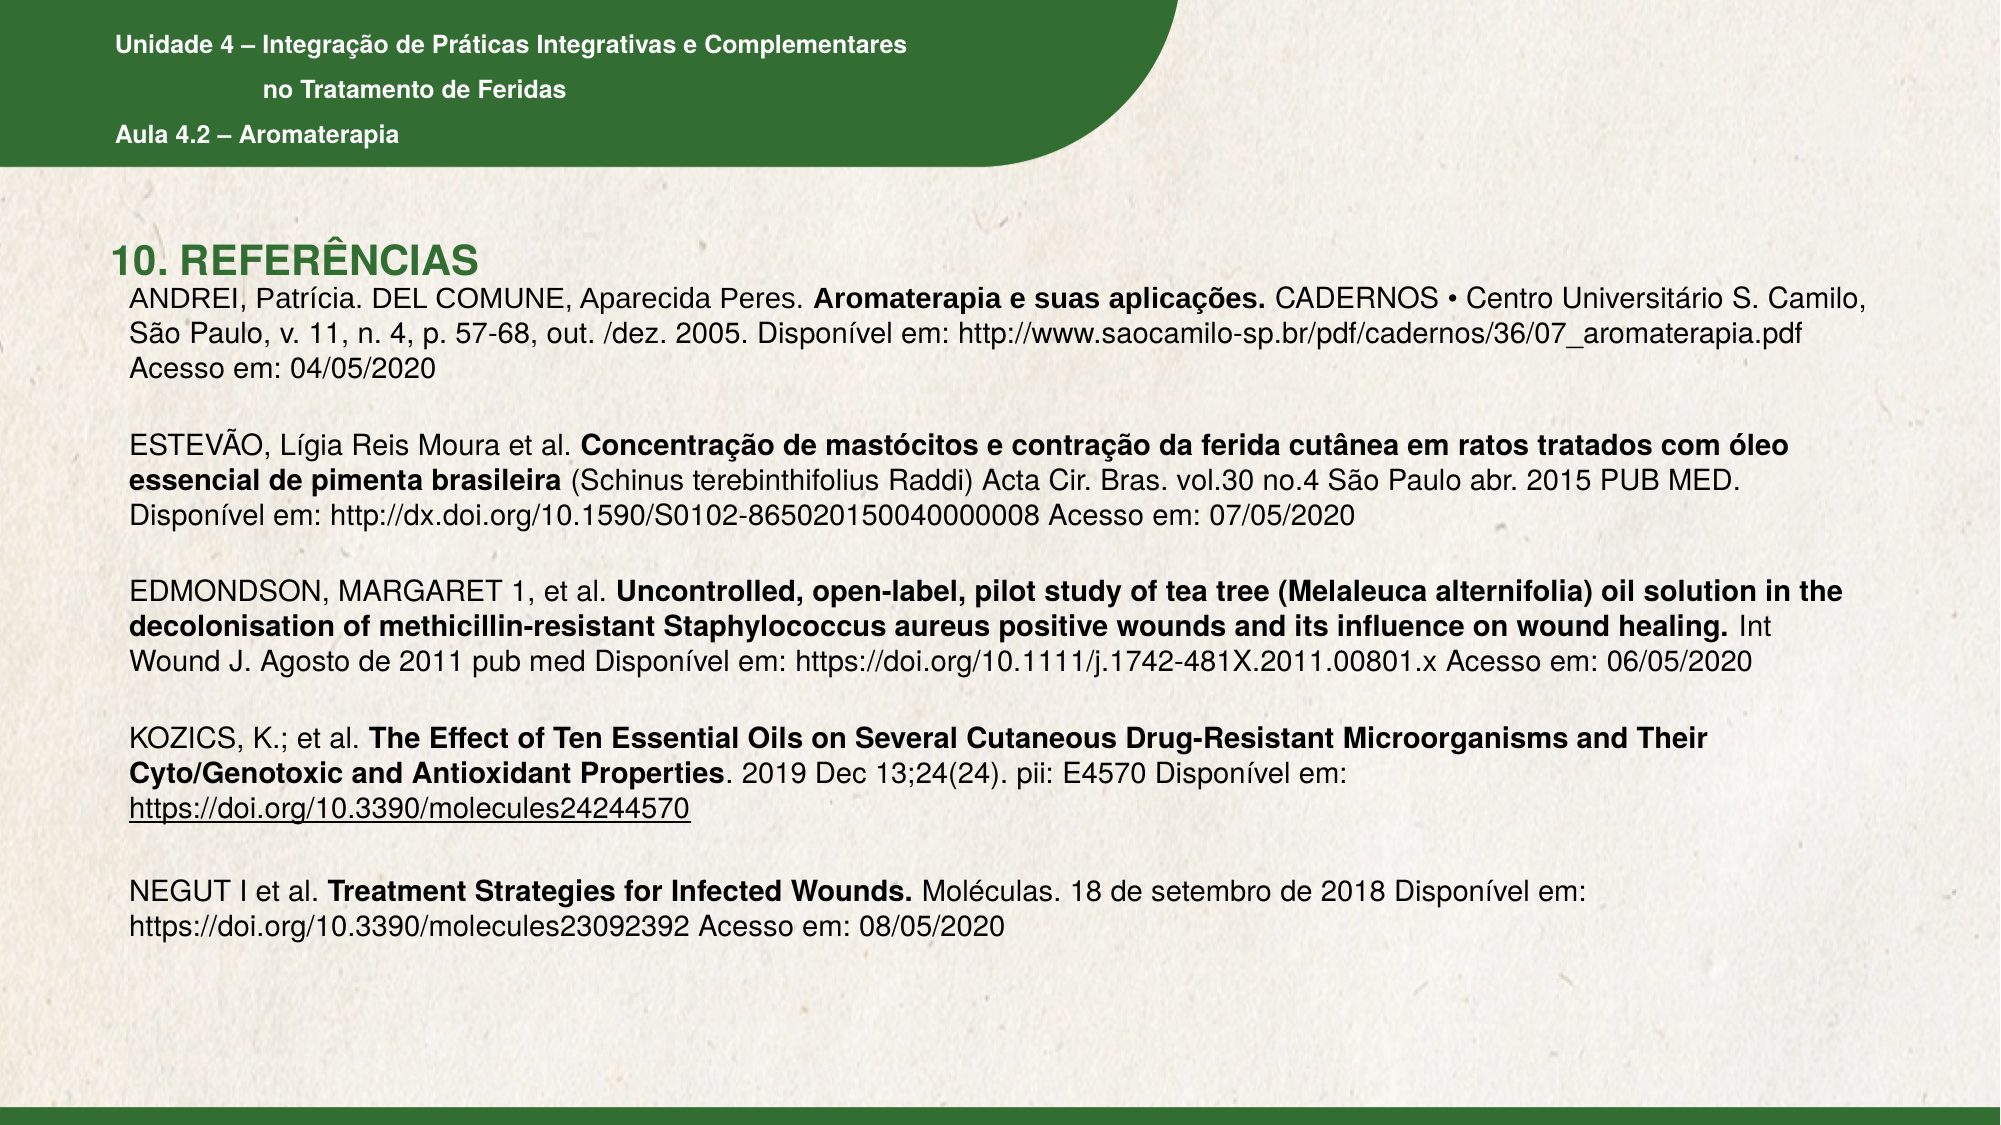

10. REFERÊNCIAS
ANDREI, Patrícia. DEL COMUNE, Aparecida Peres. Aromaterapia e suas aplicações. CADERNOS • Centro Universitário S. Camilo, São Paulo, v. 11, n. 4, p. 57-68, out. /dez. 2005. Disponível em: http://www.saocamilo-sp.br/pdf/cadernos/36/07_aromaterapia.pdf Acesso em: 04/05/2020
ESTEVÃO, Lígia Reis Moura et al. Concentração de mastócitos e contração da ferida cutânea em ratos tratados com óleo essencial de pimenta brasileira (Schinus terebinthifolius Raddi) Acta Cir. Bras. vol.30 no.4 São Paulo abr. 2015 PUB MED. Disponível em: http://dx.doi.org/10.1590/S0102-865020150040000008 Acesso em: 07/05/2020
EDMONDSON, MARGARET 1, et al. Uncontrolled, open‐label, pilot study of tea tree (Melaleuca alternifolia) oil solution in the decolonisation of methicillin‐resistant Staphylococcus aureus positive wounds and its influence on wound healing. Int Wound J. Agosto de 2011 pub med Disponível em: https://doi.org/10.1111/j.1742-481X.2011.00801.x Acesso em: 06/05/2020
KOZICS, K.; et al. The Effect of Ten Essential Oils on Several Cutaneous Drug-Resistant Microorganisms and Their Cyto/Genotoxic and Antioxidant Properties. 2019 Dec 13;24(24). pii: E4570 Disponível em: https://doi.org/10.3390/molecules24244570
NEGUT I et al. Treatment Strategies for Infected Wounds. Moléculas. 18 de setembro de 2018 Disponível em: https://doi.org/10.3390/molecules23092392 Acesso em: 08/05/2020